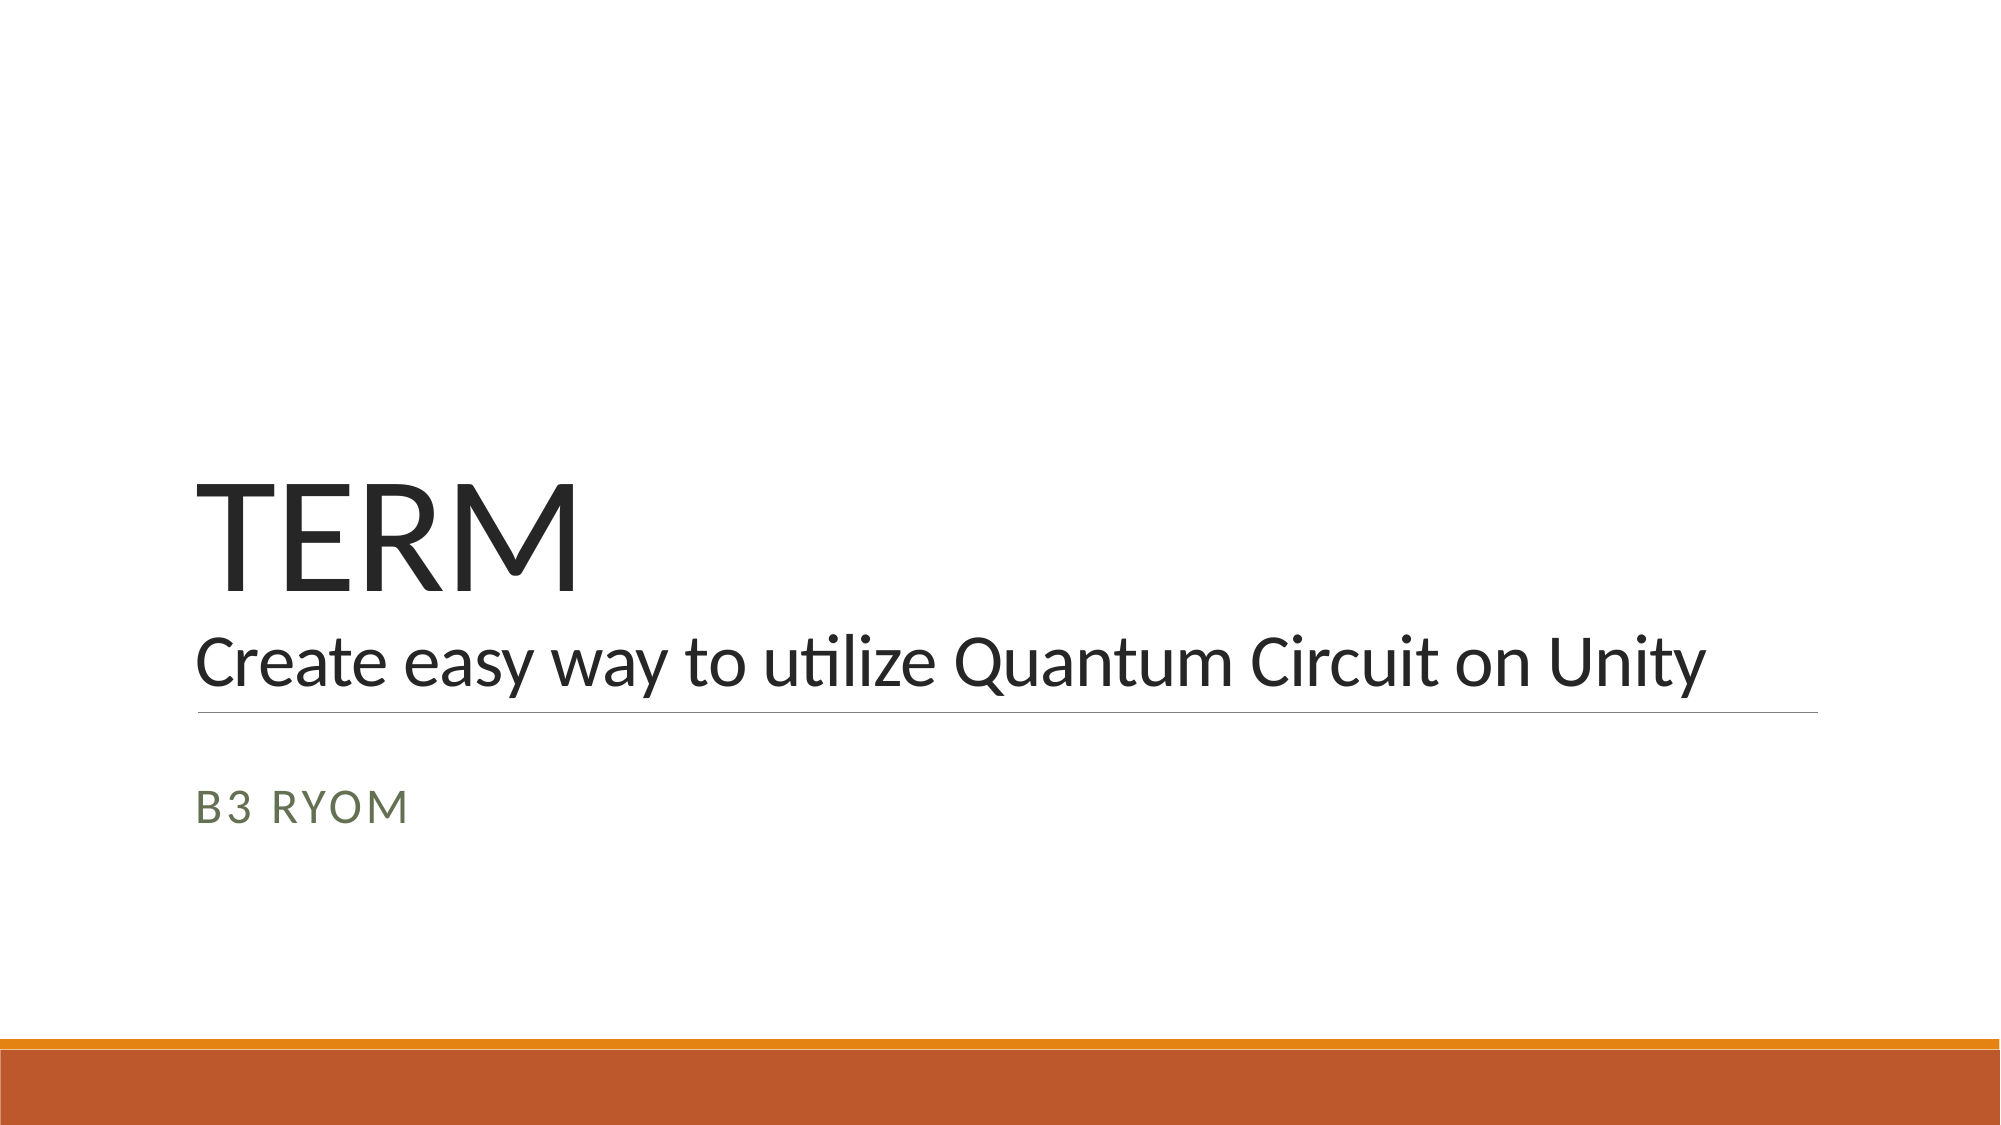

# TERM Create easy way to utilize Quantum Circuit on Unity
B3 ryom